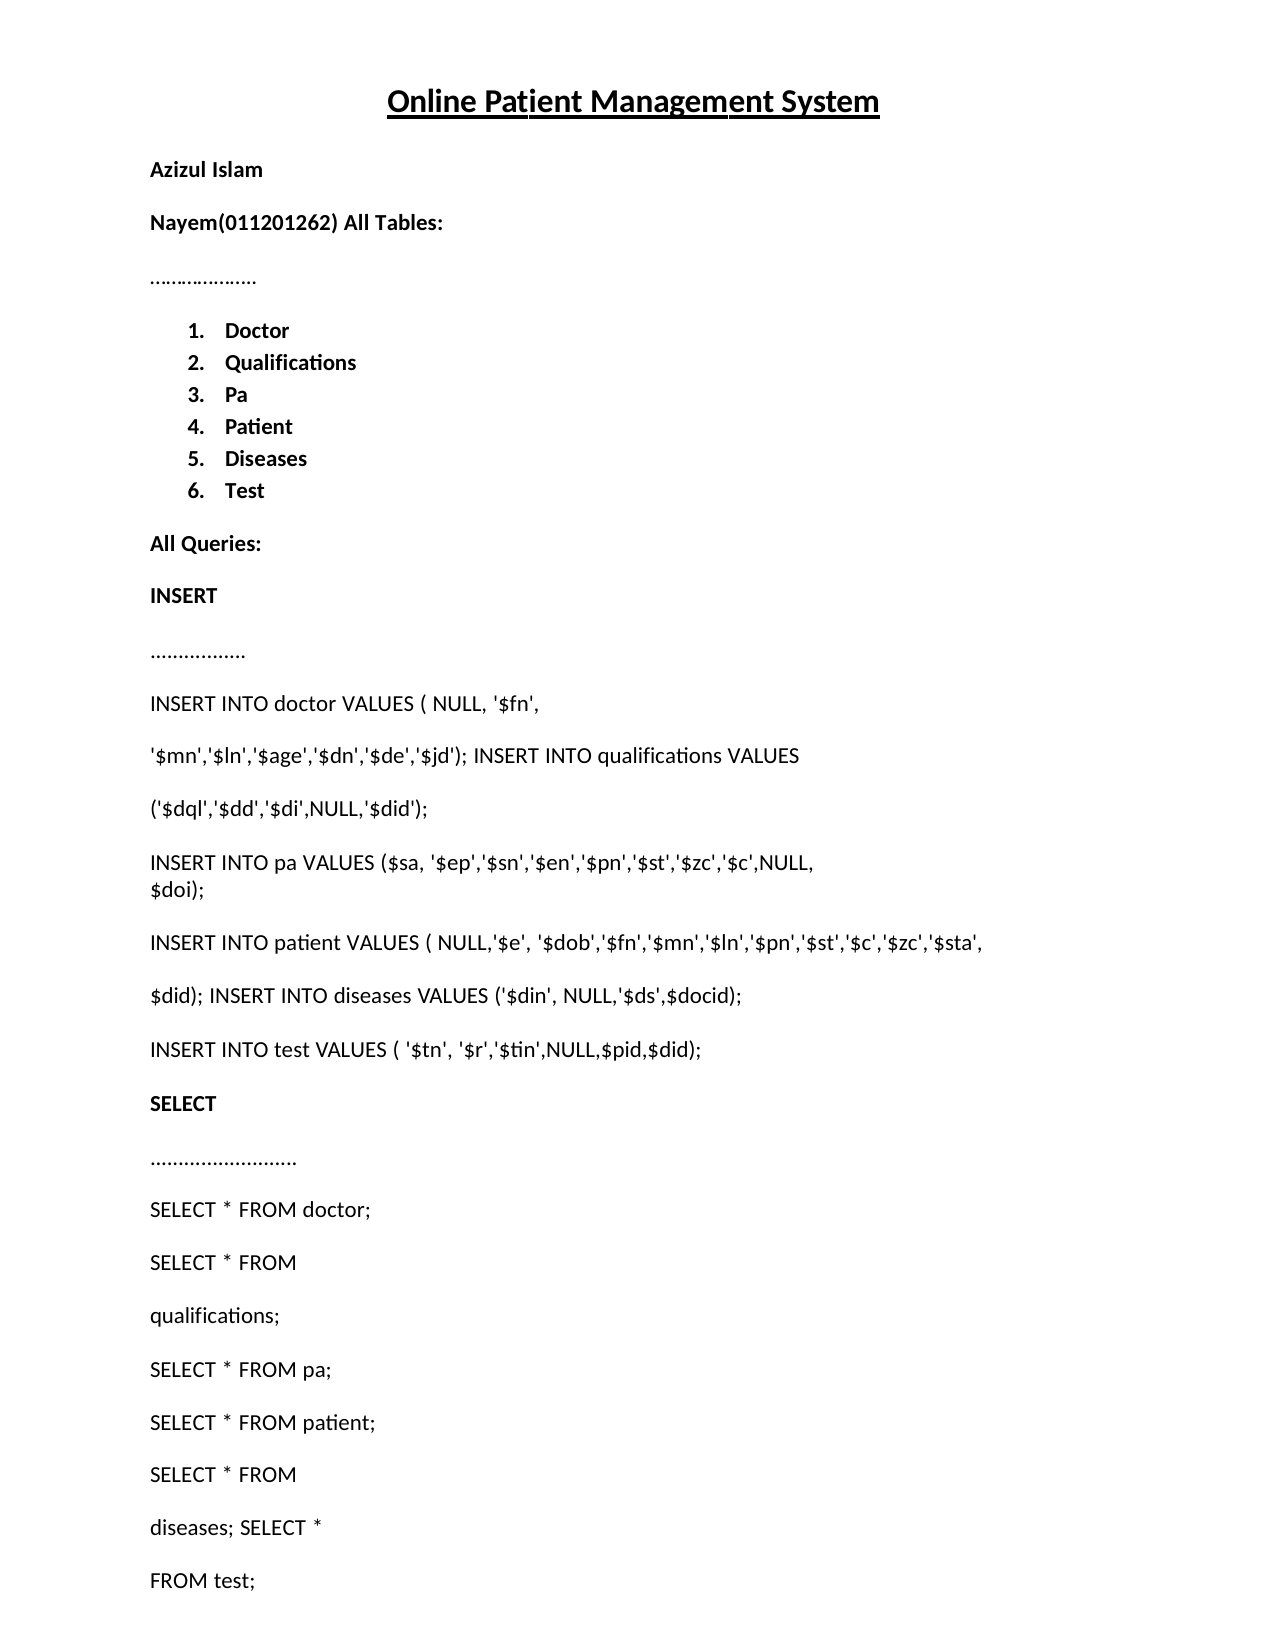

Online Patient Management System
Azizul Islam Nayem(011201262) All Tables:

………………..

Doctor
Qualifications
Pa
Patient
Diseases
Test
All Queries: INSERT

.................
INSERT INTO doctor VALUES ( NULL, '$fn', '$mn','$ln','$age','$dn','$de','$jd'); INSERT INTO qualifications VALUES ('$dql','$dd','$di',NULL,'$did');

INSERT INTO pa VALUES ($sa, '$ep','$sn','$en','$pn','$st','$zc','$c',NULL,$doi);
INSERT INTO patient VALUES ( NULL,'$e', '$dob','$fn','$mn','$ln','$pn','$st','$c','$zc','$sta',$did); INSERT INTO diseases VALUES ('$din', NULL,'$ds',$docid);

INSERT INTO test VALUES ( '$tn', '$r','$tin',NULL,$pid,$did);

SELECT

..........................
SELECT * FROM doctor; SELECT * FROM qualifications;

SELECT * FROM pa;
SELECT * FROM patient; SELECT * FROM diseases; SELECT * FROM test;